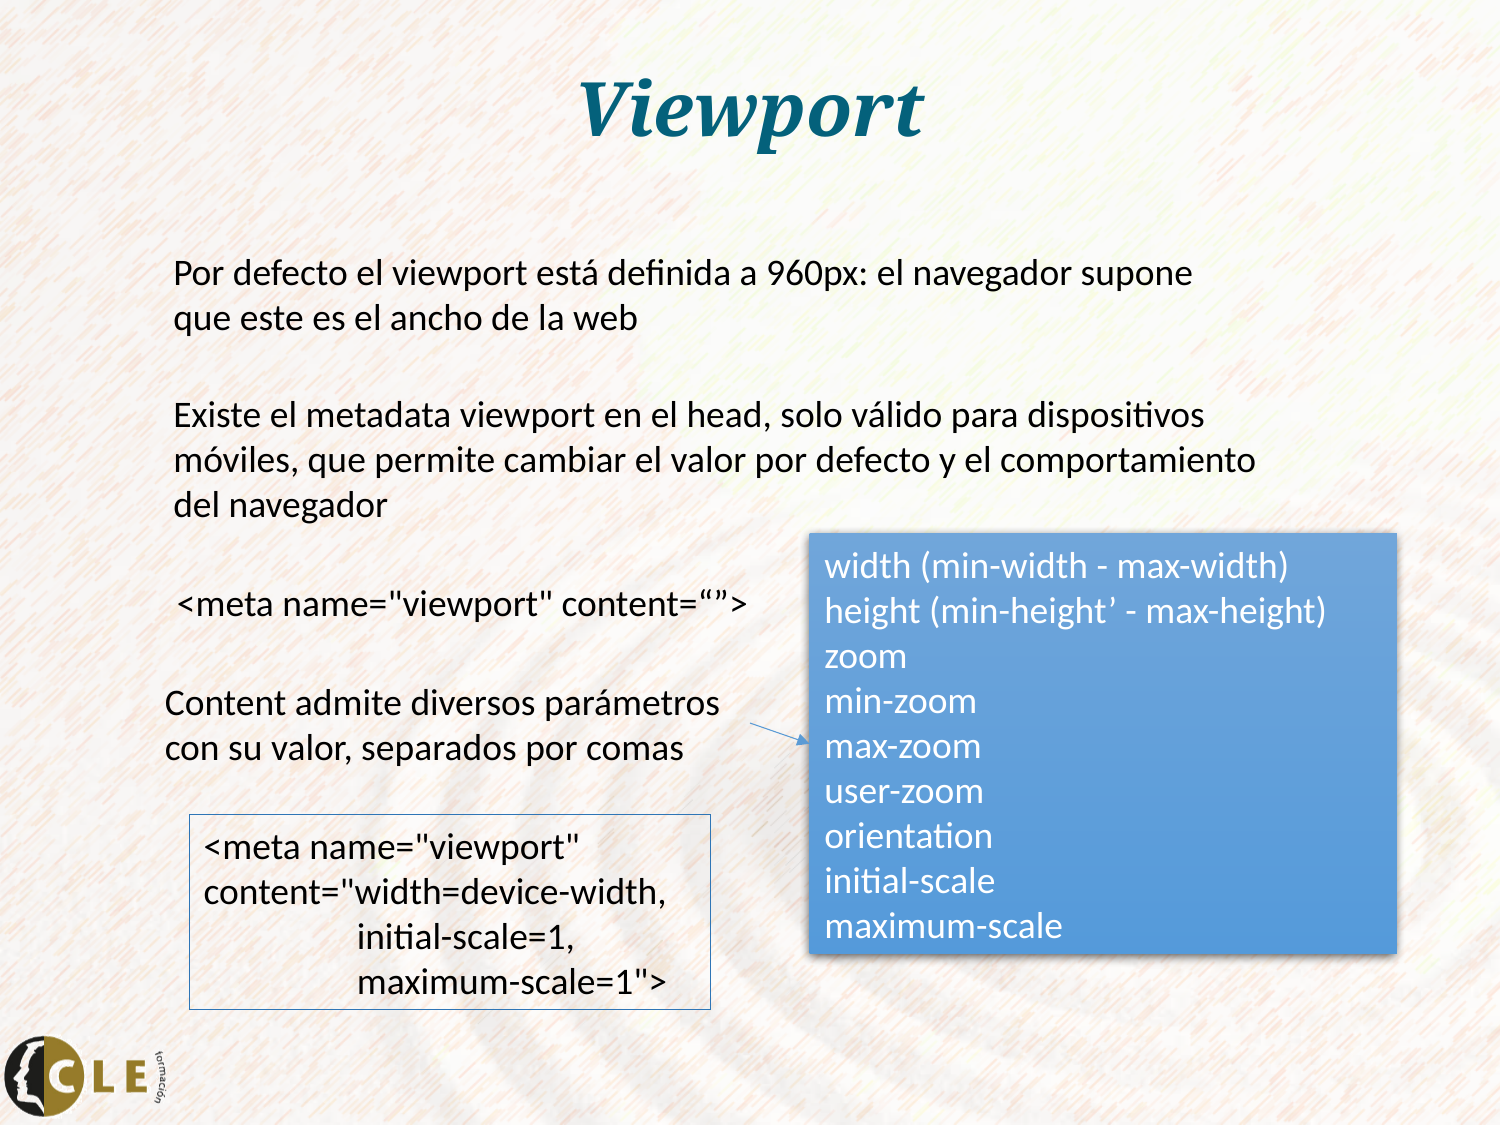

# Viewport
Por defecto el viewport está definida a 960px: el navegador supone que este es el ancho de la web
Existe el metadata viewport en el head, solo válido para dispositivos móviles, que permite cambiar el valor por defecto y el comportamiento del navegador
width (min-width - max-width)
height (min-height’ - max-height)
zoom
min-zoom
max-zoom
user-zoom
orientation
initial-scale
maximum-scale
<meta name="viewport" content=“”>
Content admite diversos parámetros con su valor, separados por comas
<meta name="viewport" content="width=device-width,
                  initial-scale=1,
                  maximum-scale=1">